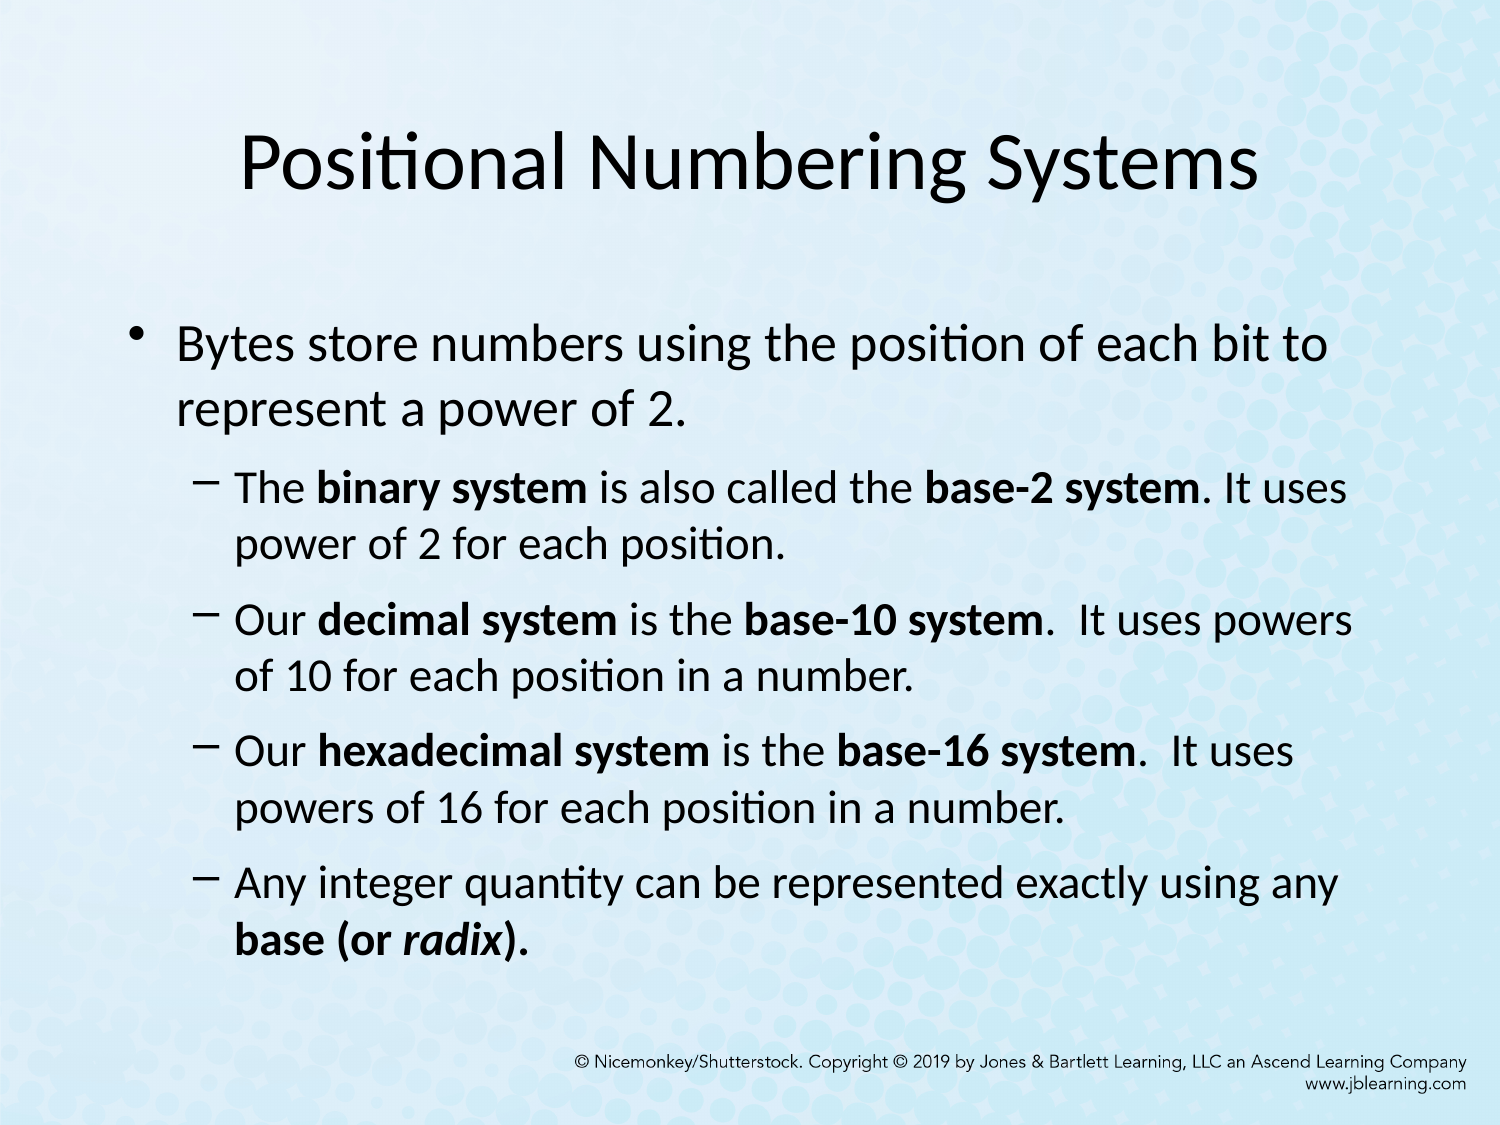

# Positional Numbering Systems
Bytes store numbers using the position of each bit to represent a power of 2.
The binary system is also called the base-2 system. It uses power of 2 for each position.
Our decimal system is the base-10 system.  It uses powers of 10 for each position in a number.
Our hexadecimal system is the base-16 system.  It uses powers of 16 for each position in a number.
Any integer quantity can be represented exactly using any base (or radix).